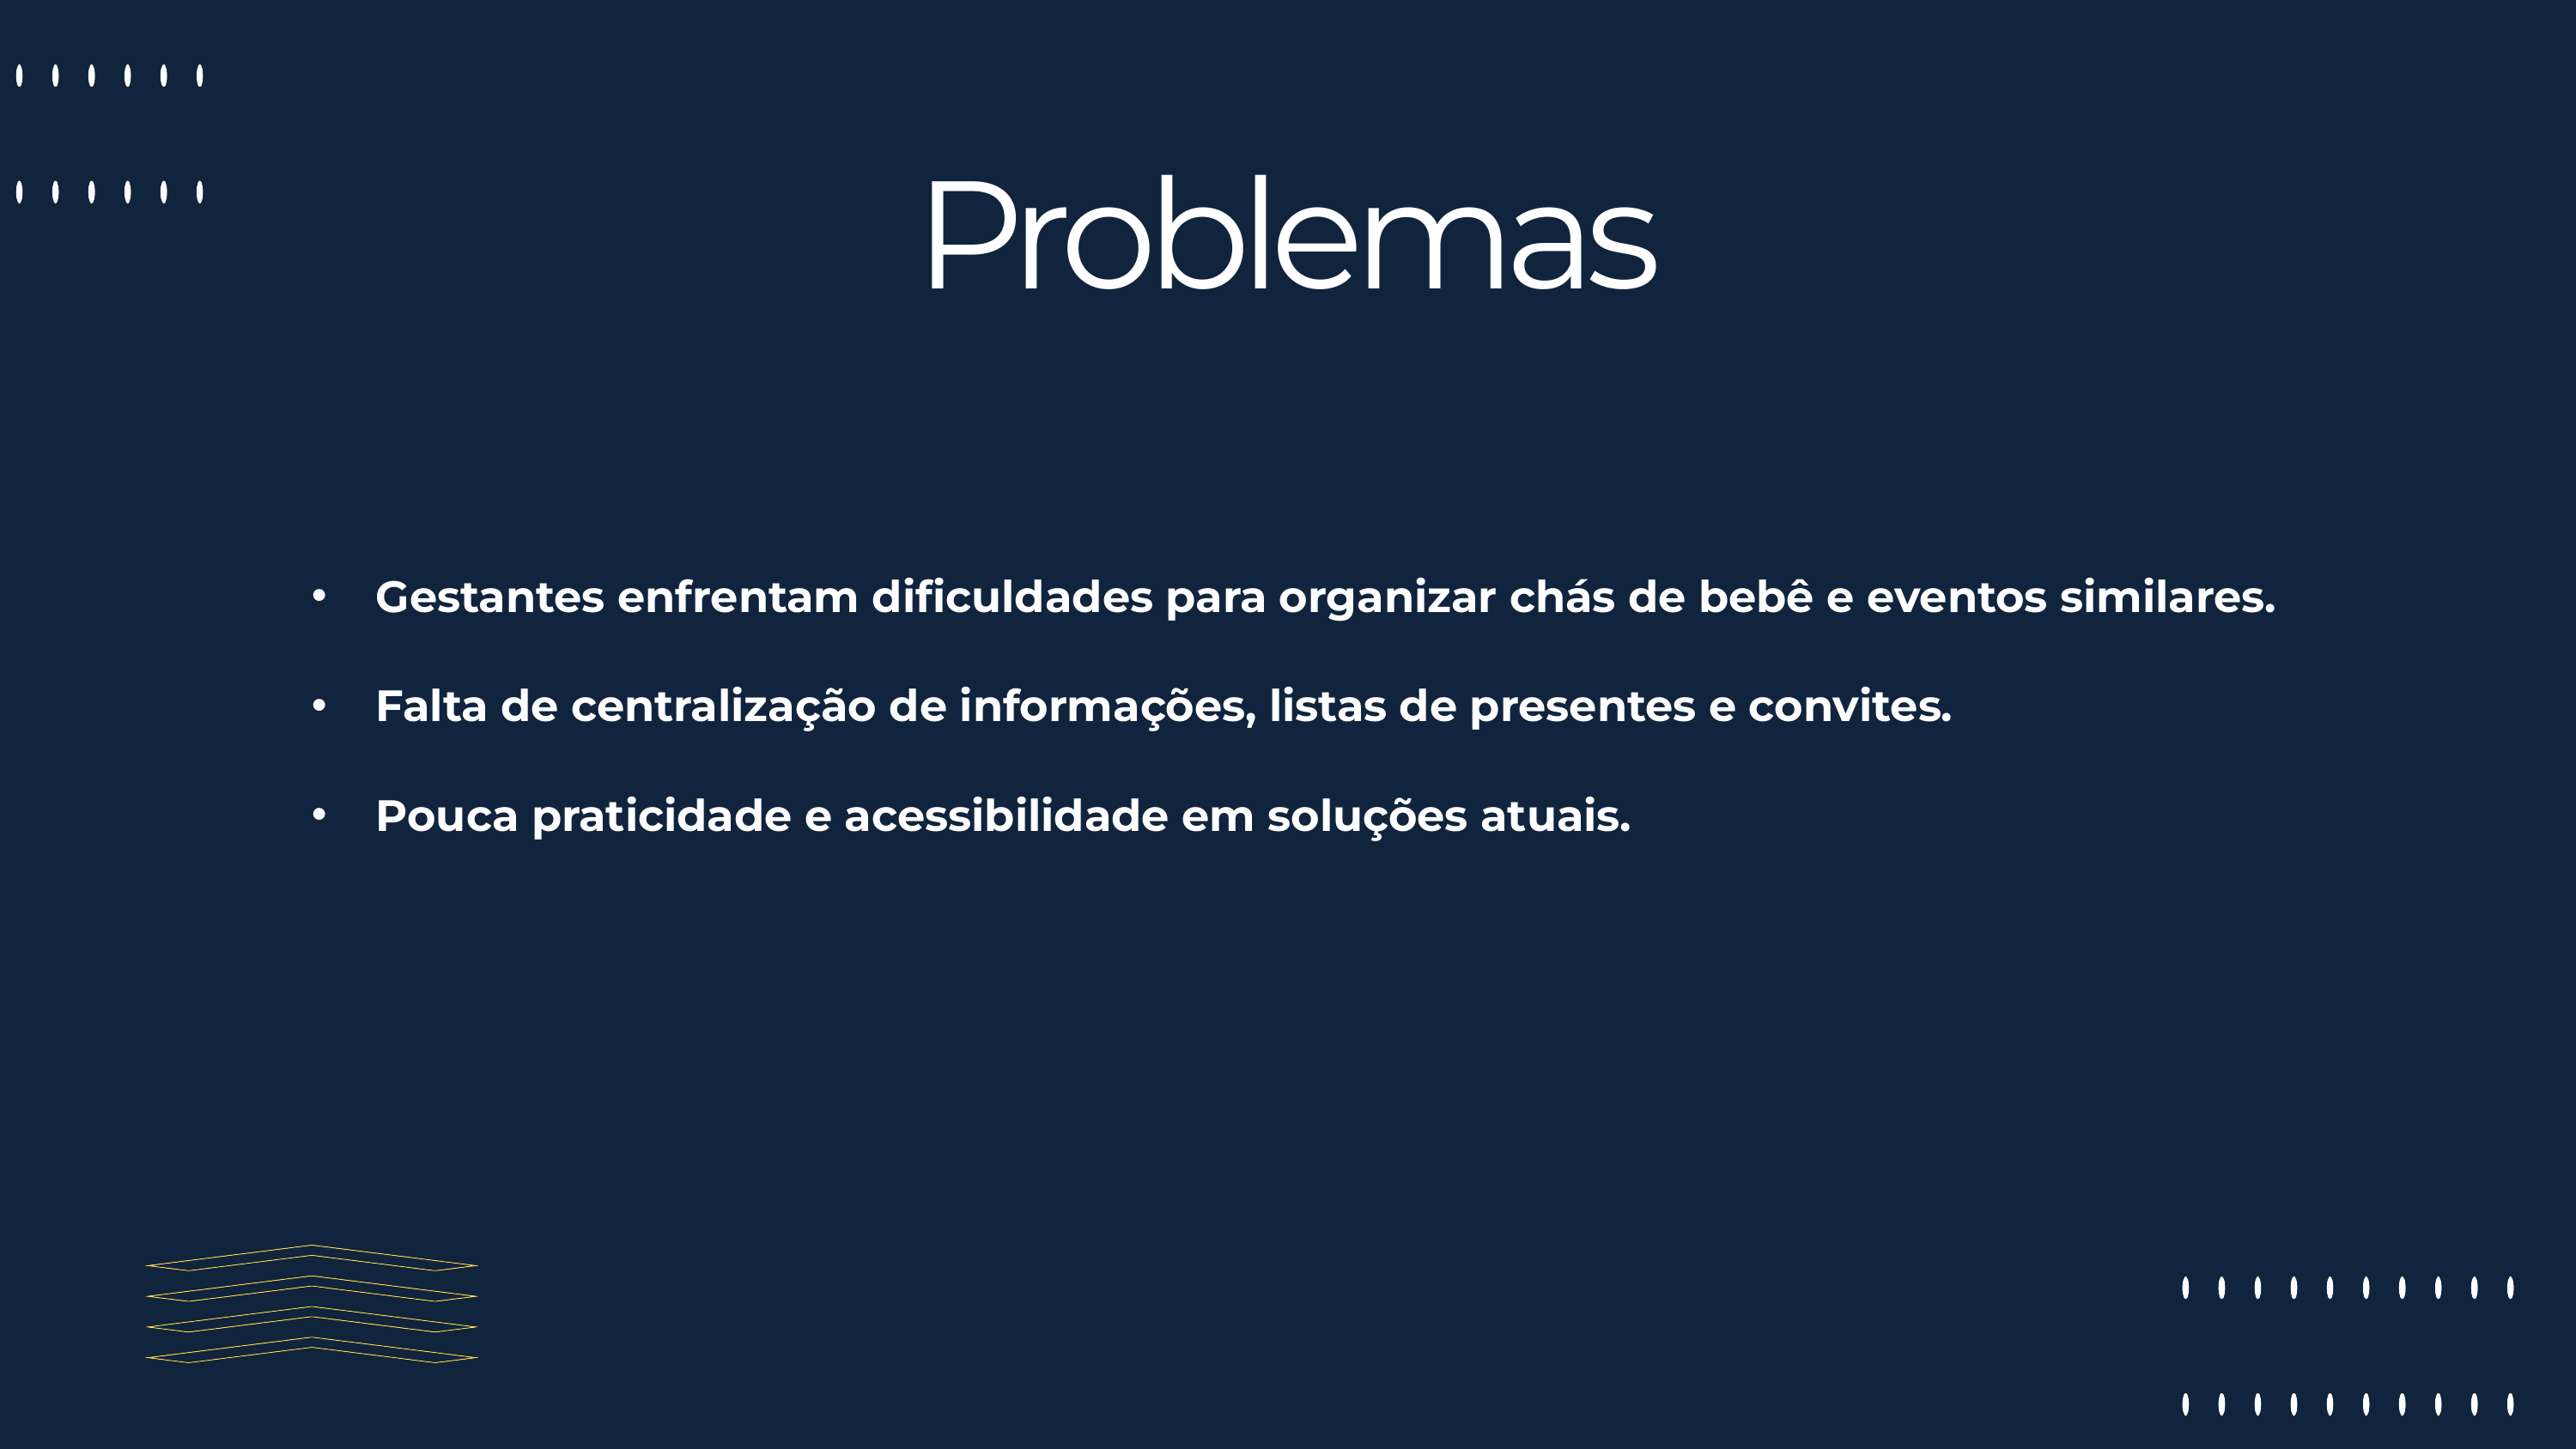

Problemas

Gestantes enfrentam dificuldades para organizar chás de bebê e eventos similares.
Falta de centralização de informações, listas de presentes e convites.
Pouca praticidade e acessibilidade em soluções atuais.